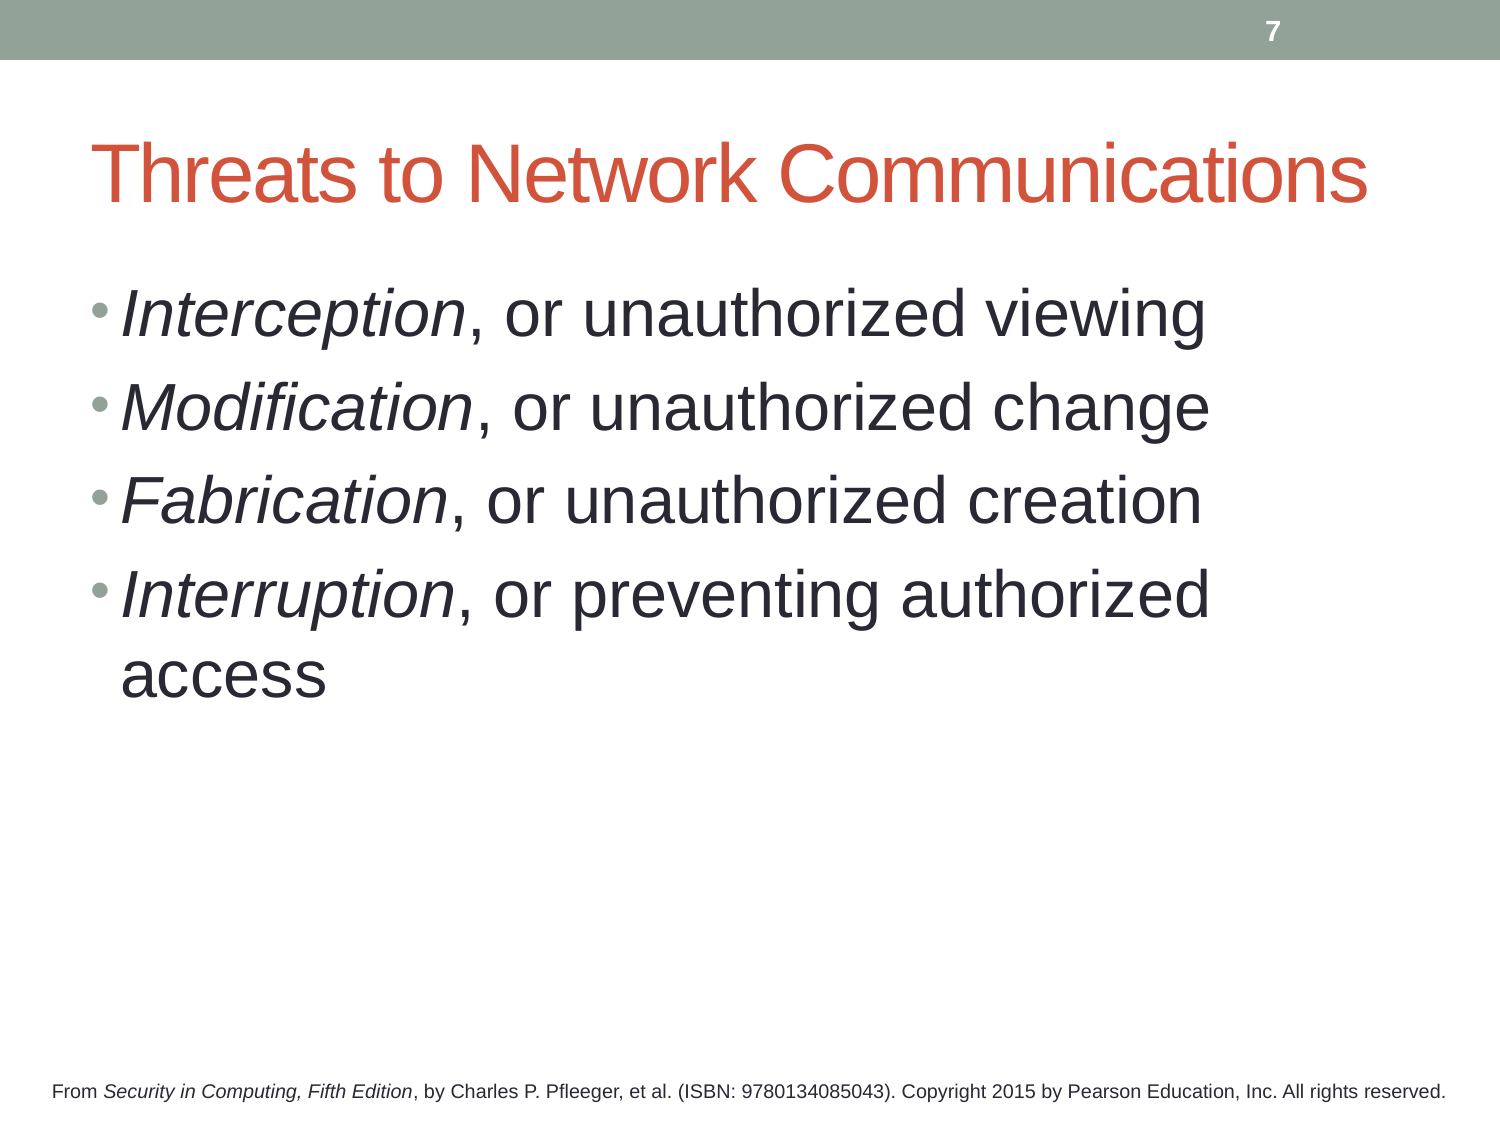

7
# Threats to Network Communications
Interception, or unauthorized viewing
Modification, or unauthorized change
Fabrication, or unauthorized creation
Interruption, or preventing authorized access
From Security in Computing, Fifth Edition, by Charles P. Pfleeger, et al. (ISBN: 9780134085043). Copyright 2015 by Pearson Education, Inc. All rights reserved.